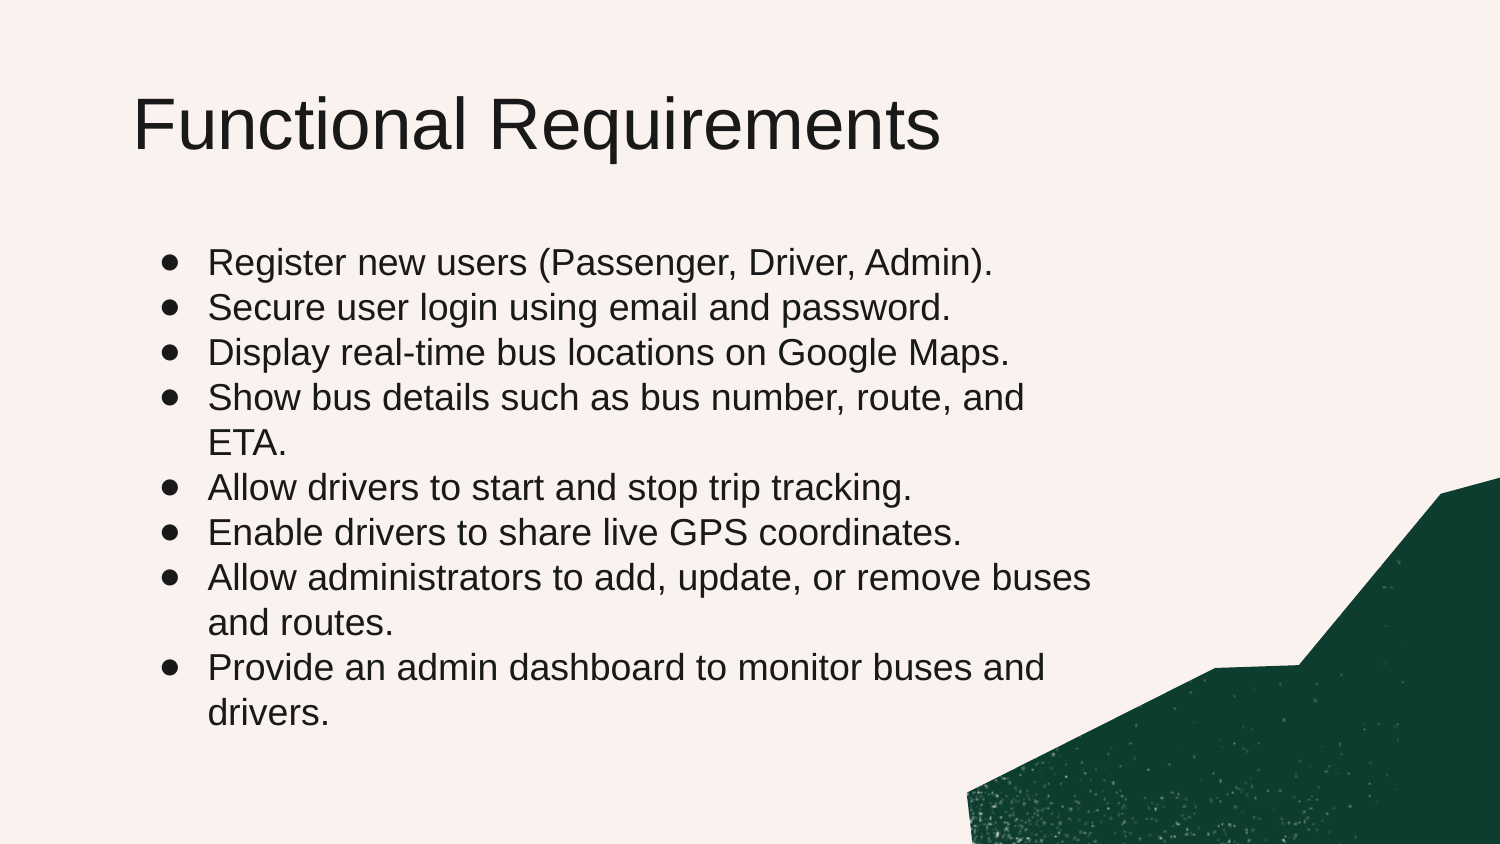

# Functional Requirements
Register new users (Passenger, Driver, Admin).
Secure user login using email and password.
Display real-time bus locations on Google Maps.
Show bus details such as bus number, route, and ETA.
Allow drivers to start and stop trip tracking.
Enable drivers to share live GPS coordinates.
Allow administrators to add, update, or remove buses and routes.
Provide an admin dashboard to monitor buses and drivers.